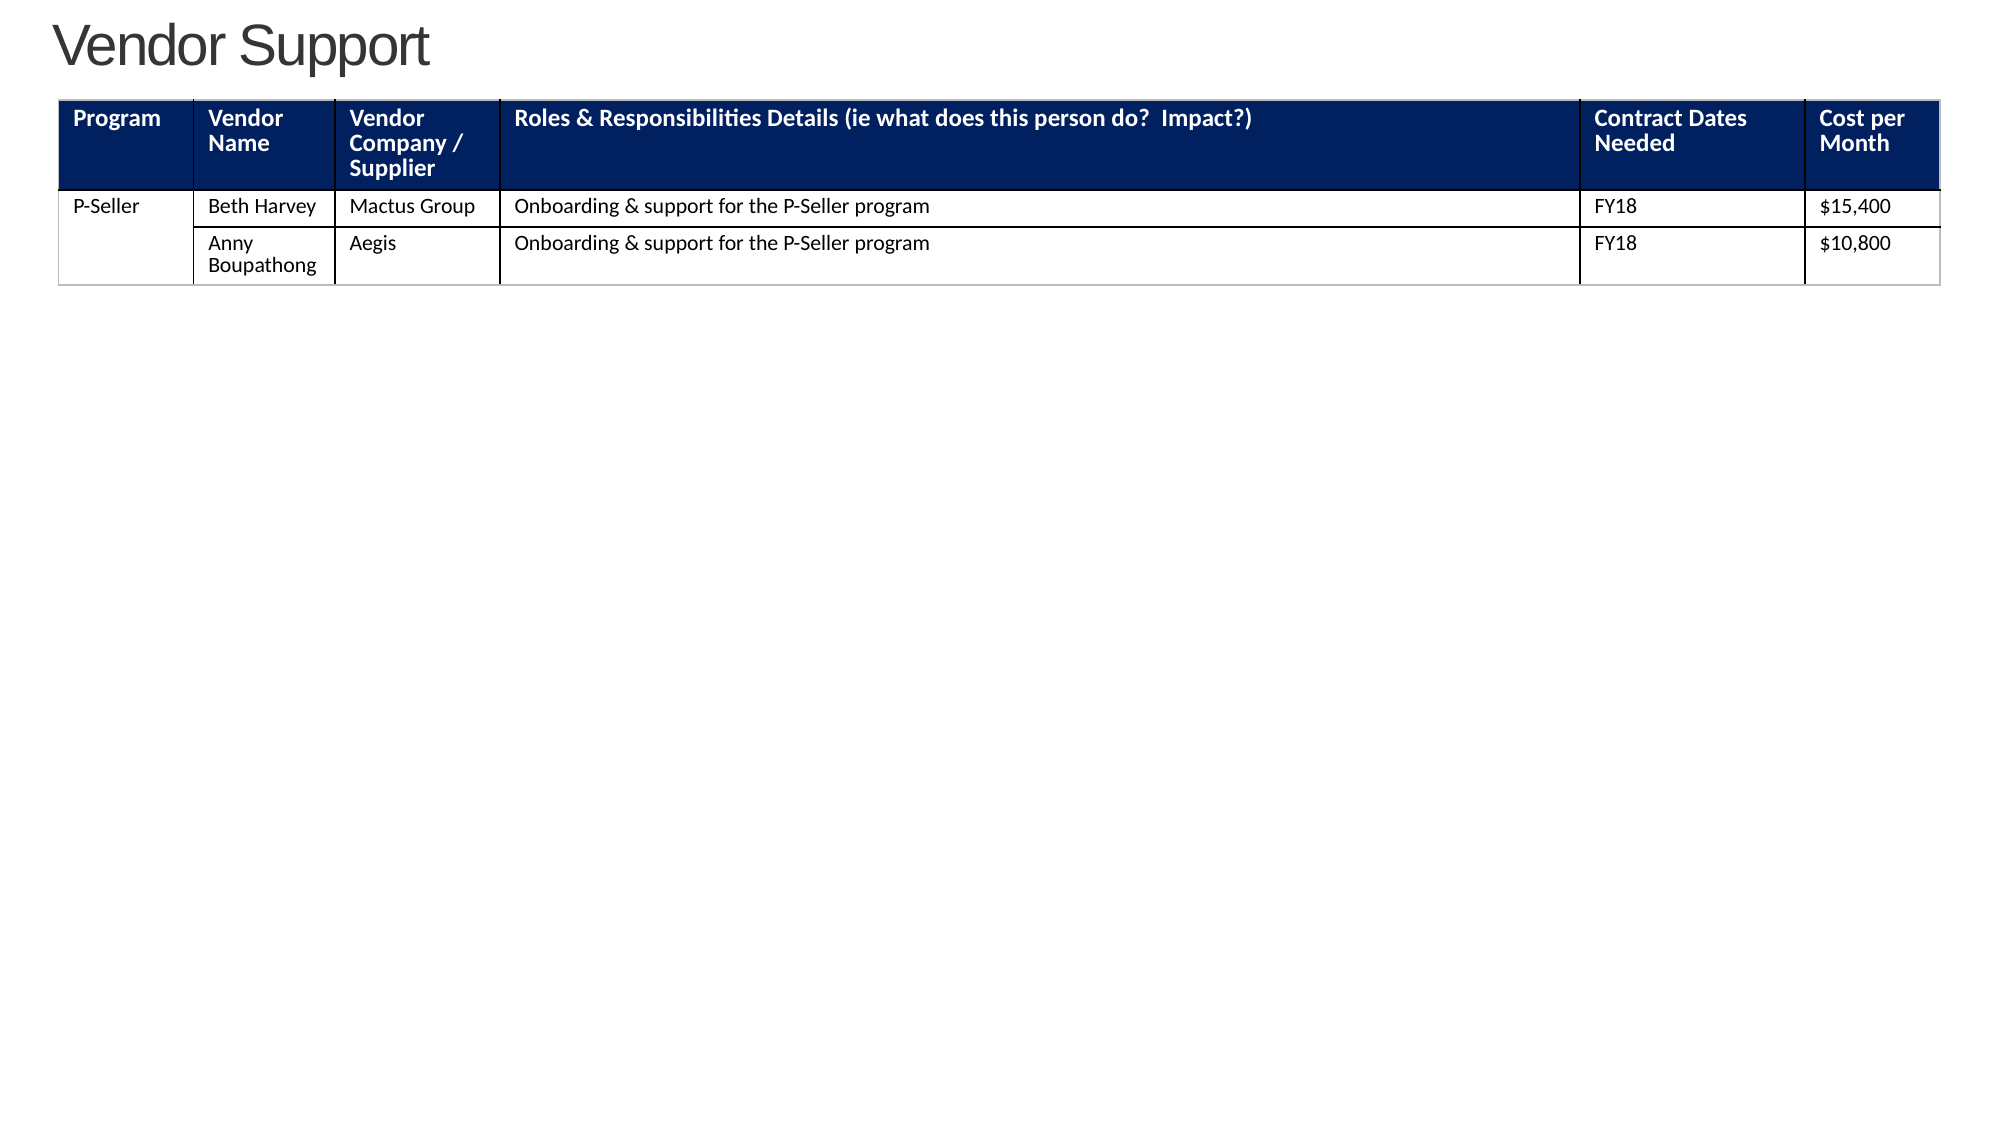

Vendor Support
| Program | Vendor Name | Vendor Company / Supplier | Roles & Responsibilities Details (ie what does this person do? Impact?) | Contract Dates Needed | Cost per Month |
| --- | --- | --- | --- | --- | --- |
| P-Seller | Beth Harvey | Mactus Group | Onboarding & support for the P-Seller program | FY18 | $15,400 |
|  | Anny Boupathong | Aegis | Onboarding & support for the P-Seller program | FY18 | $10,800 |